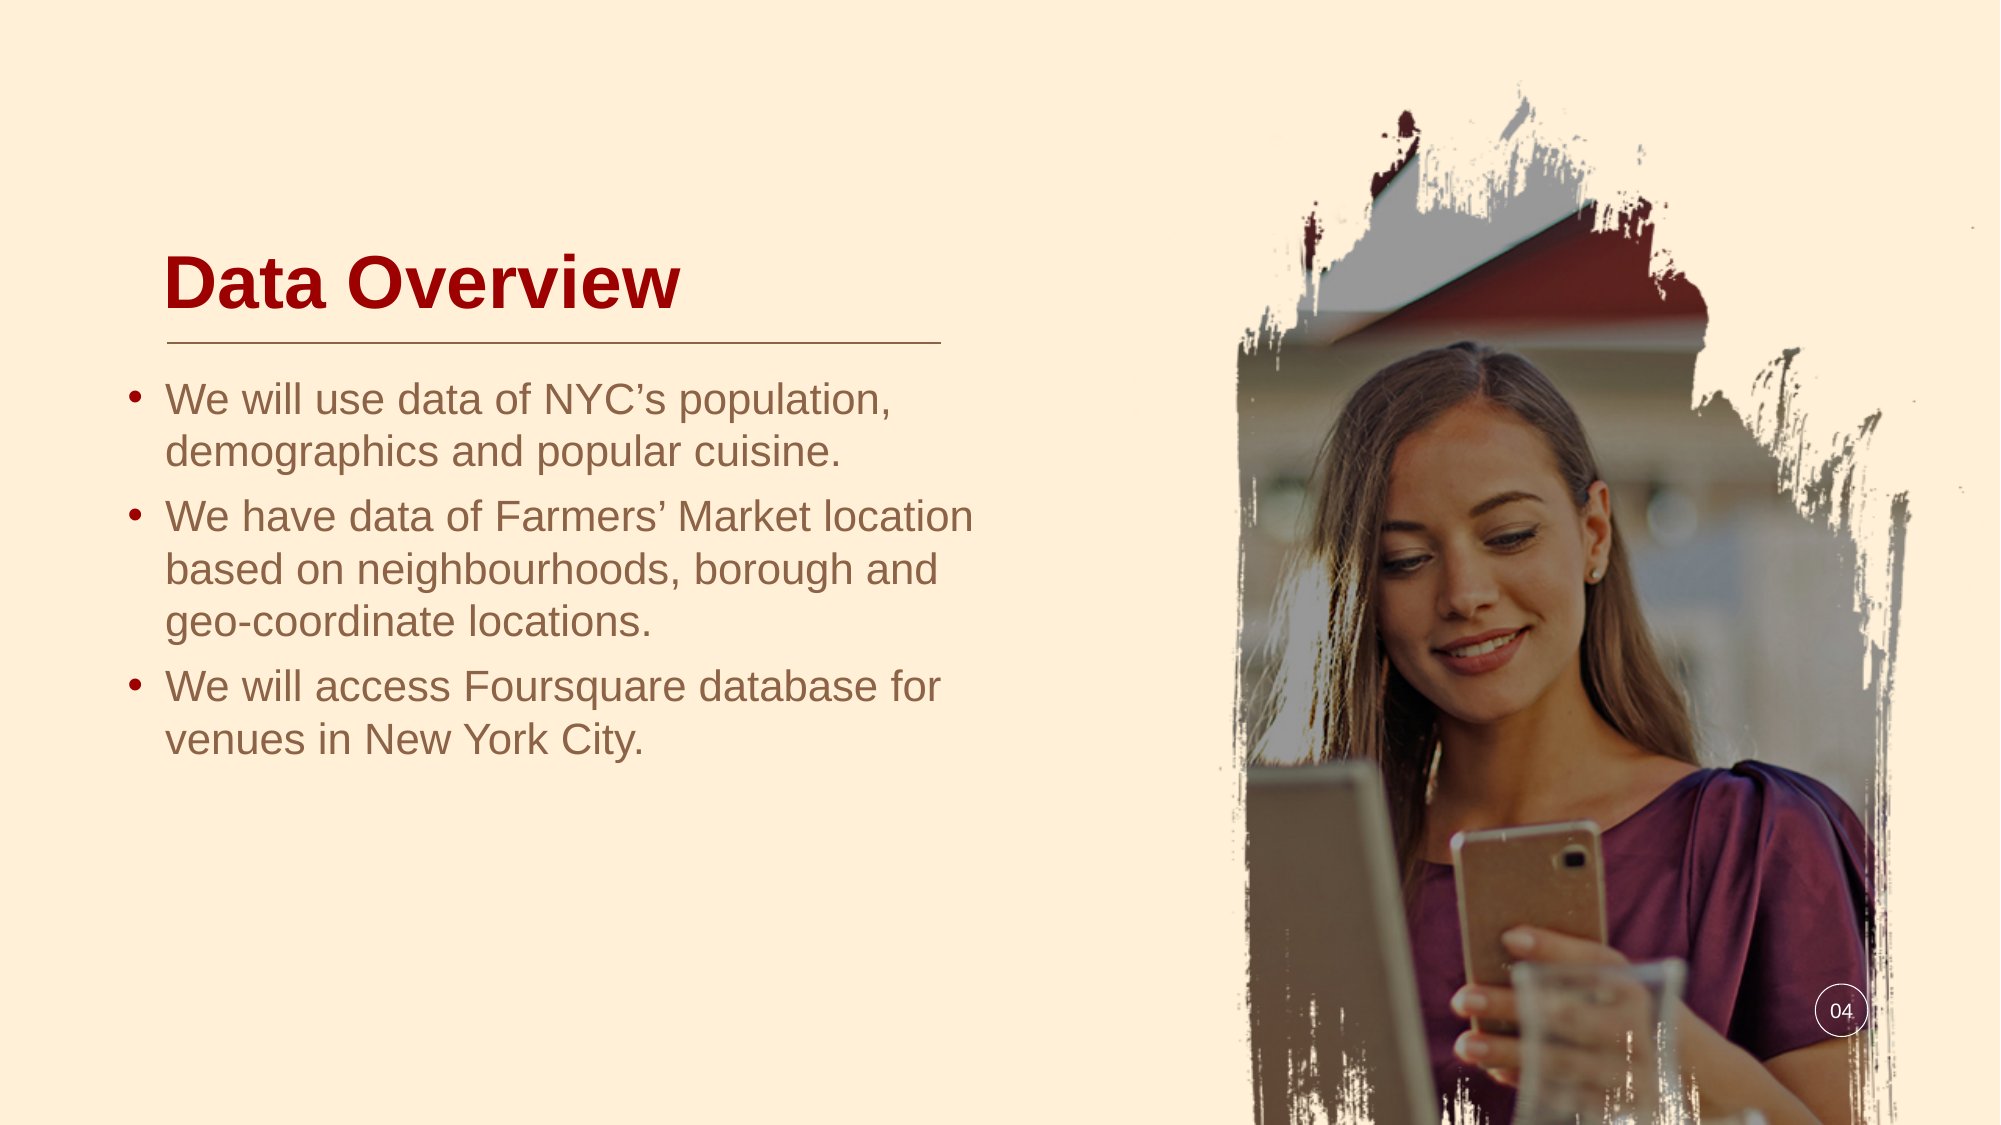

# Data Overview
We will use data of NYC’s population, demographics and popular cuisine.
We have data of Farmers’ Market location based on neighbourhoods, borough and geo-coordinate locations.
We will access Foursquare database for venues in New York City.
04